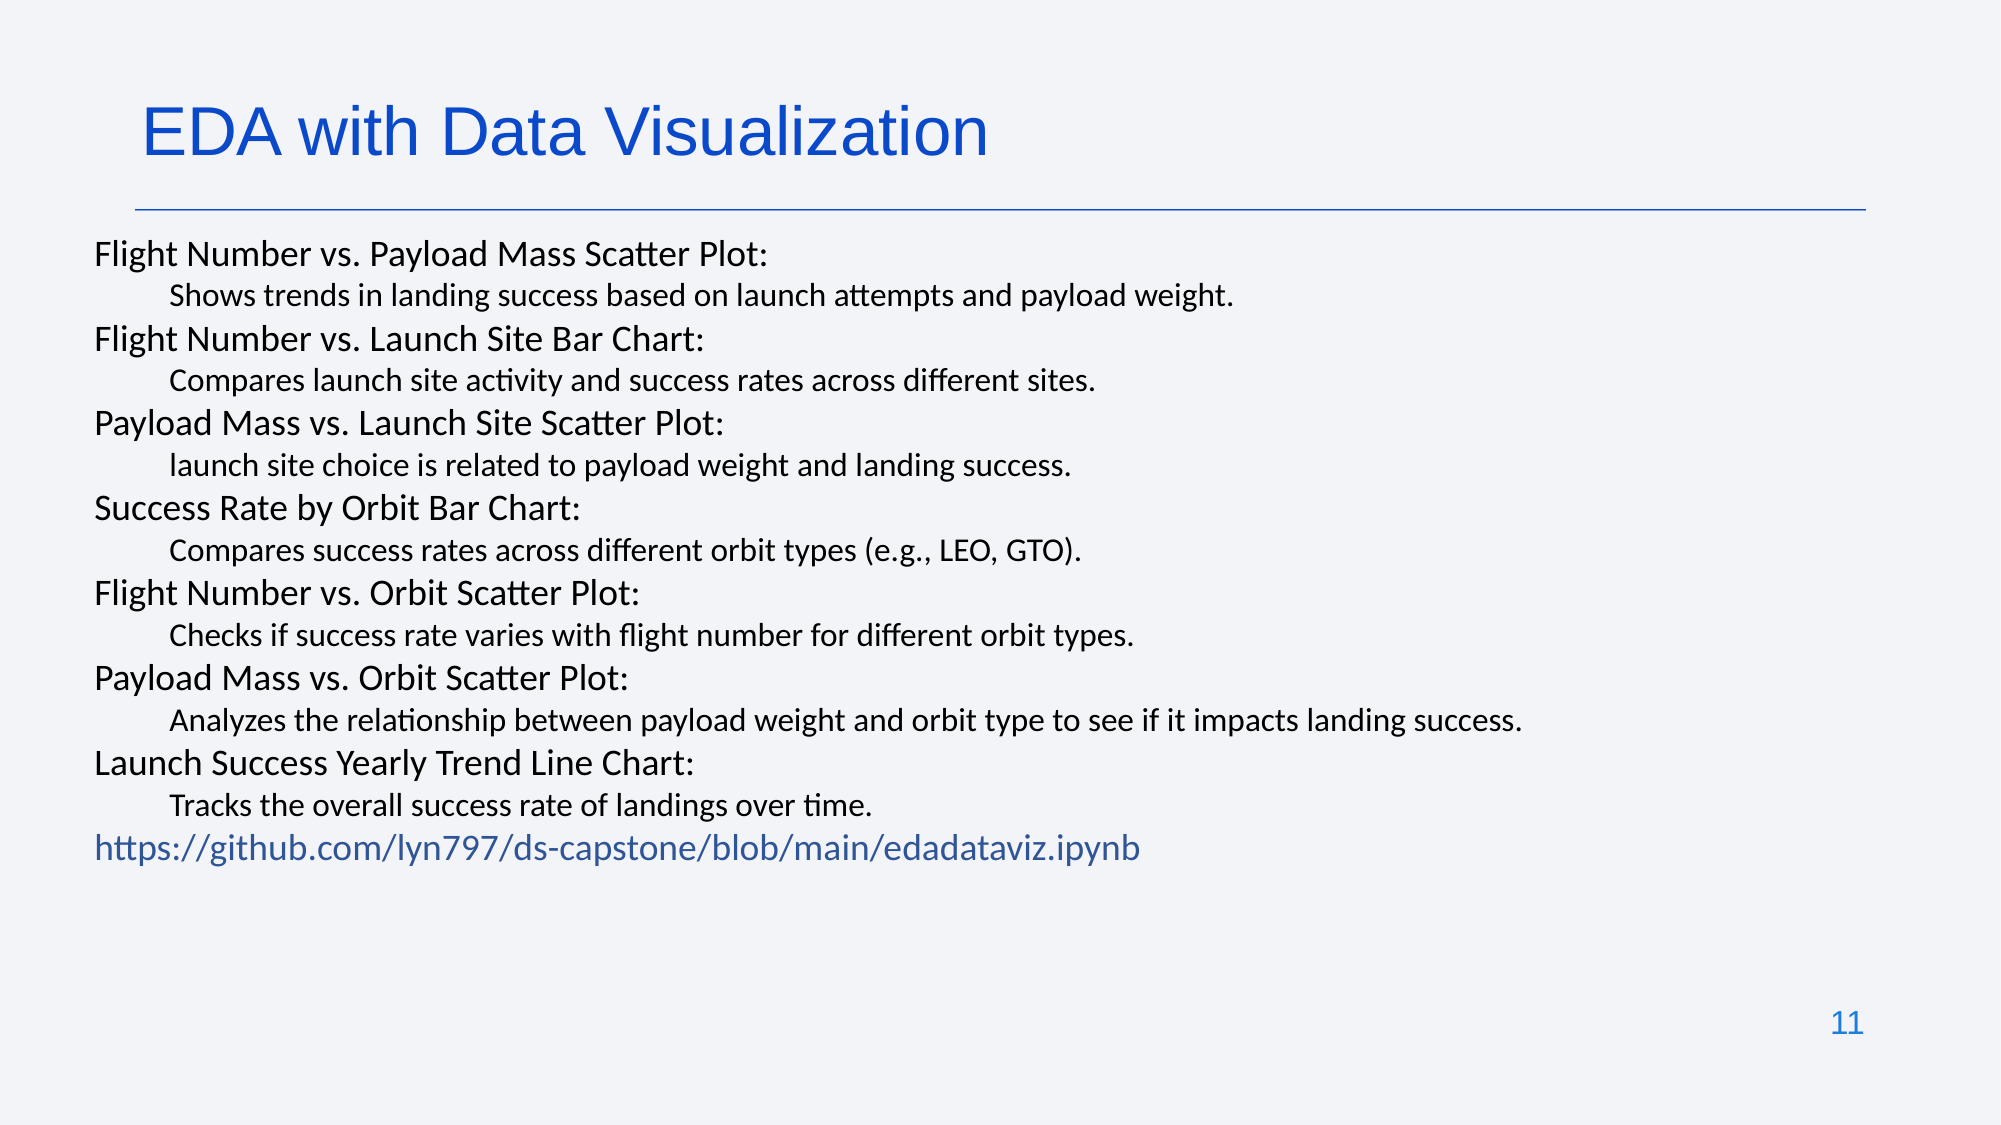

EDA with Data Visualization
Flight Number vs. Payload Mass Scatter Plot:
Shows trends in landing success based on launch attempts and payload weight.
Flight Number vs. Launch Site Bar Chart:
Compares launch site activity and success rates across different sites.
Payload Mass vs. Launch Site Scatter Plot:
launch site choice is related to payload weight and landing success.
Success Rate by Orbit Bar Chart:
Compares success rates across different orbit types (e.g., LEO, GTO).
Flight Number vs. Orbit Scatter Plot:
Checks if success rate varies with flight number for different orbit types.
Payload Mass vs. Orbit Scatter Plot:
Analyzes the relationship between payload weight and orbit type to see if it impacts landing success.
Launch Success Yearly Trend Line Chart:
Tracks the overall success rate of landings over time.
https://github.com/lyn797/ds-capstone/blob/main/edadataviz.ipynb
11